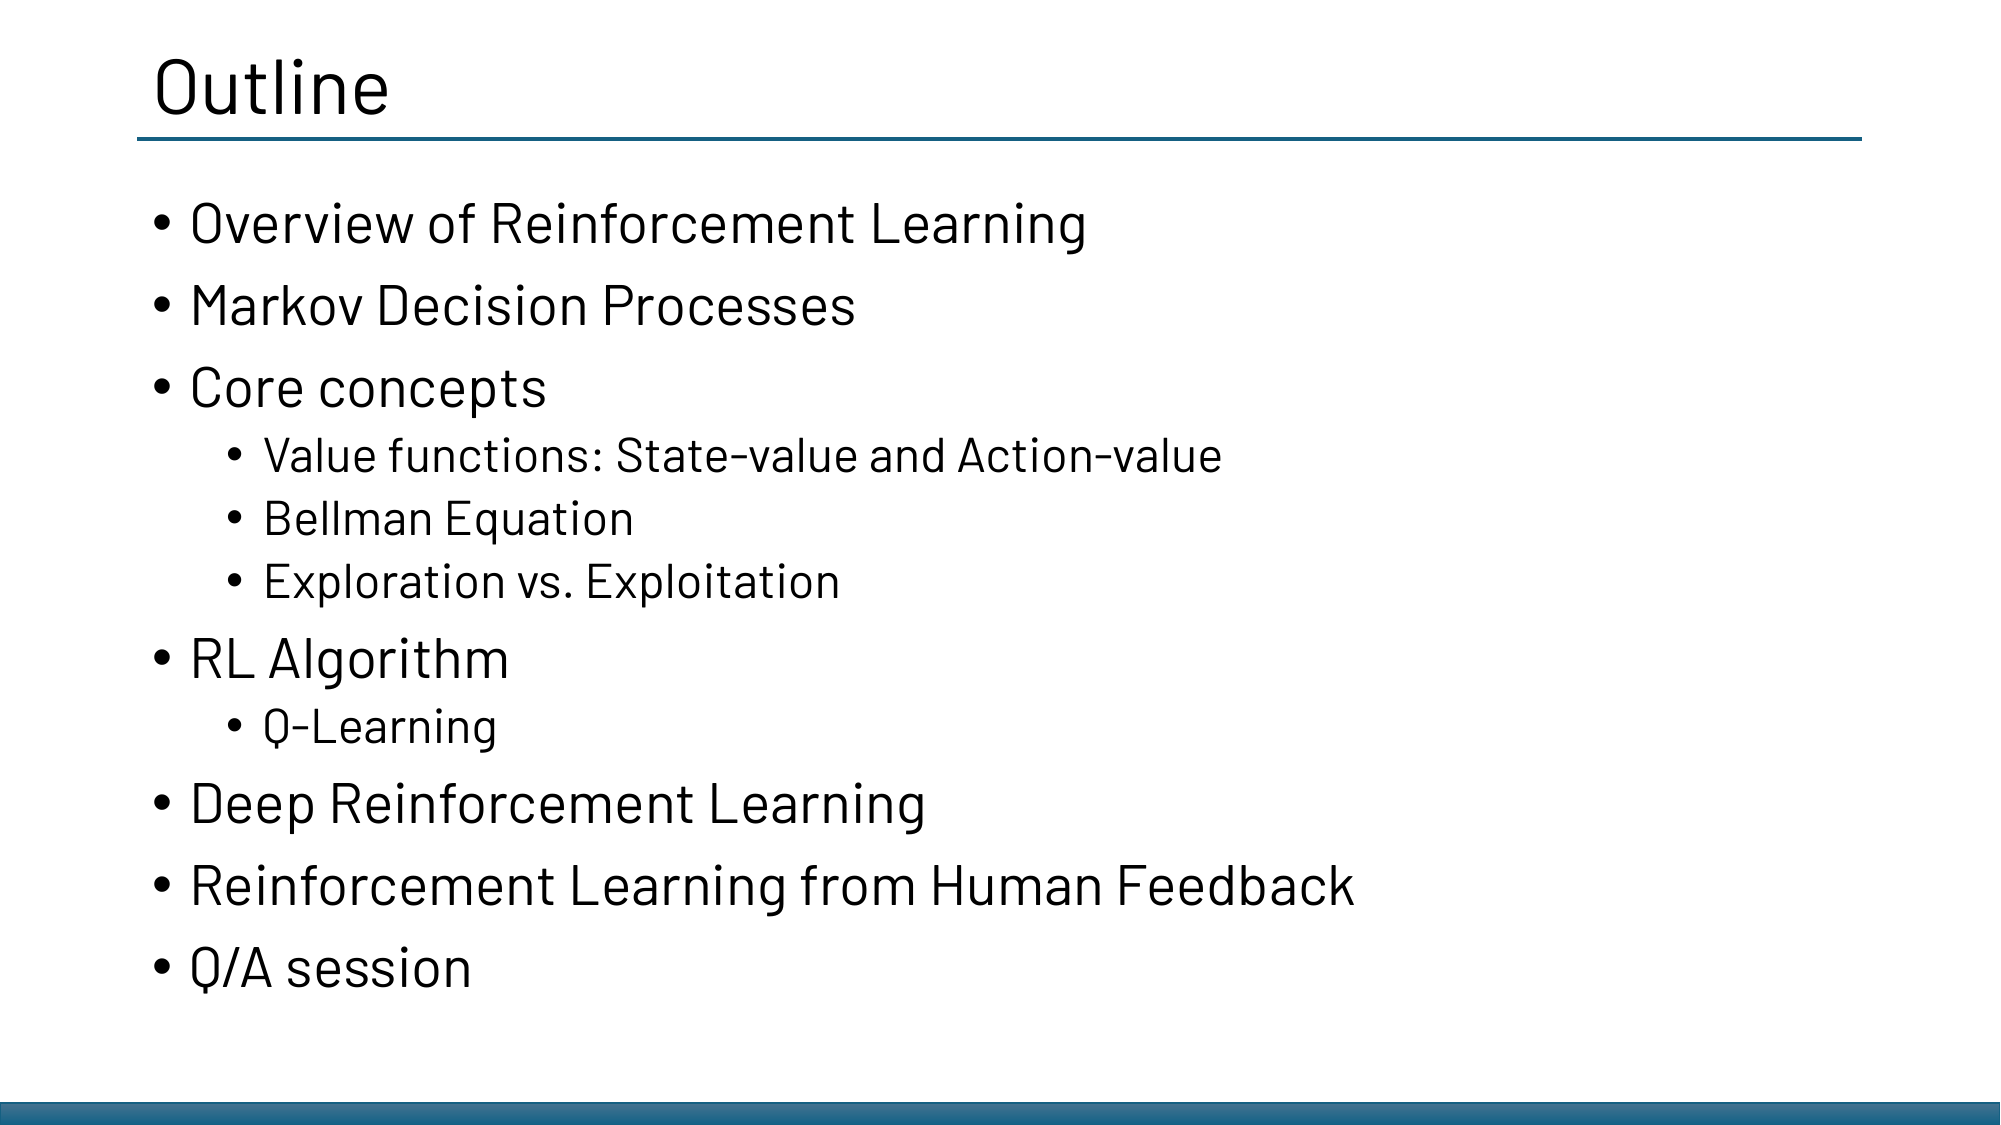

# Outline
Overview of Reinforcement Learning
Markov Decision Processes
Core concepts
Value functions: State-value and Action-value
Bellman Equation
Exploration vs. Exploitation
RL Algorithm
Q-Learning
Deep Reinforcement Learning
Reinforcement Learning from Human Feedback
Q/A session